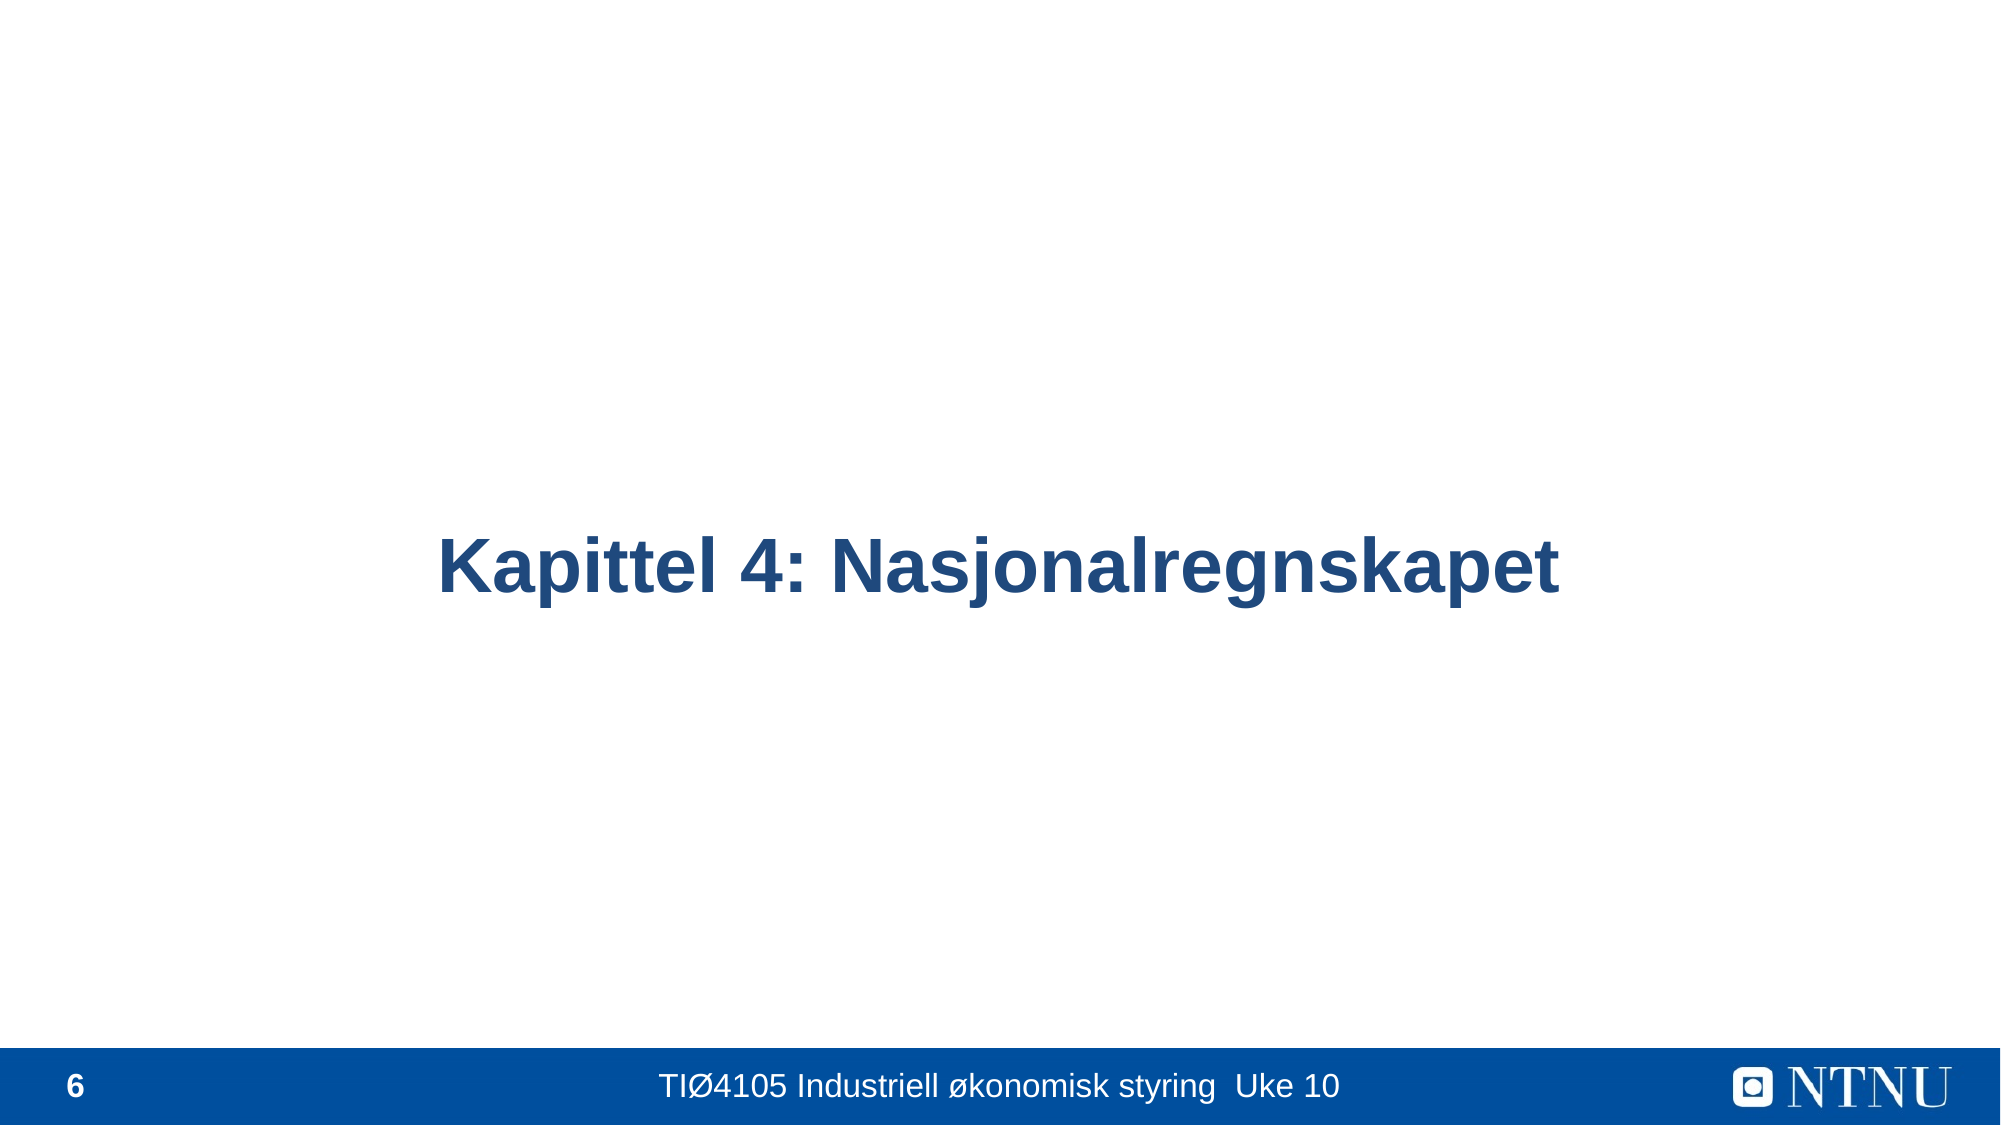

Kapittel 4: Nasjonalregnskapet
6
TIØ4105 Industriell økonomisk styring  Uke 10